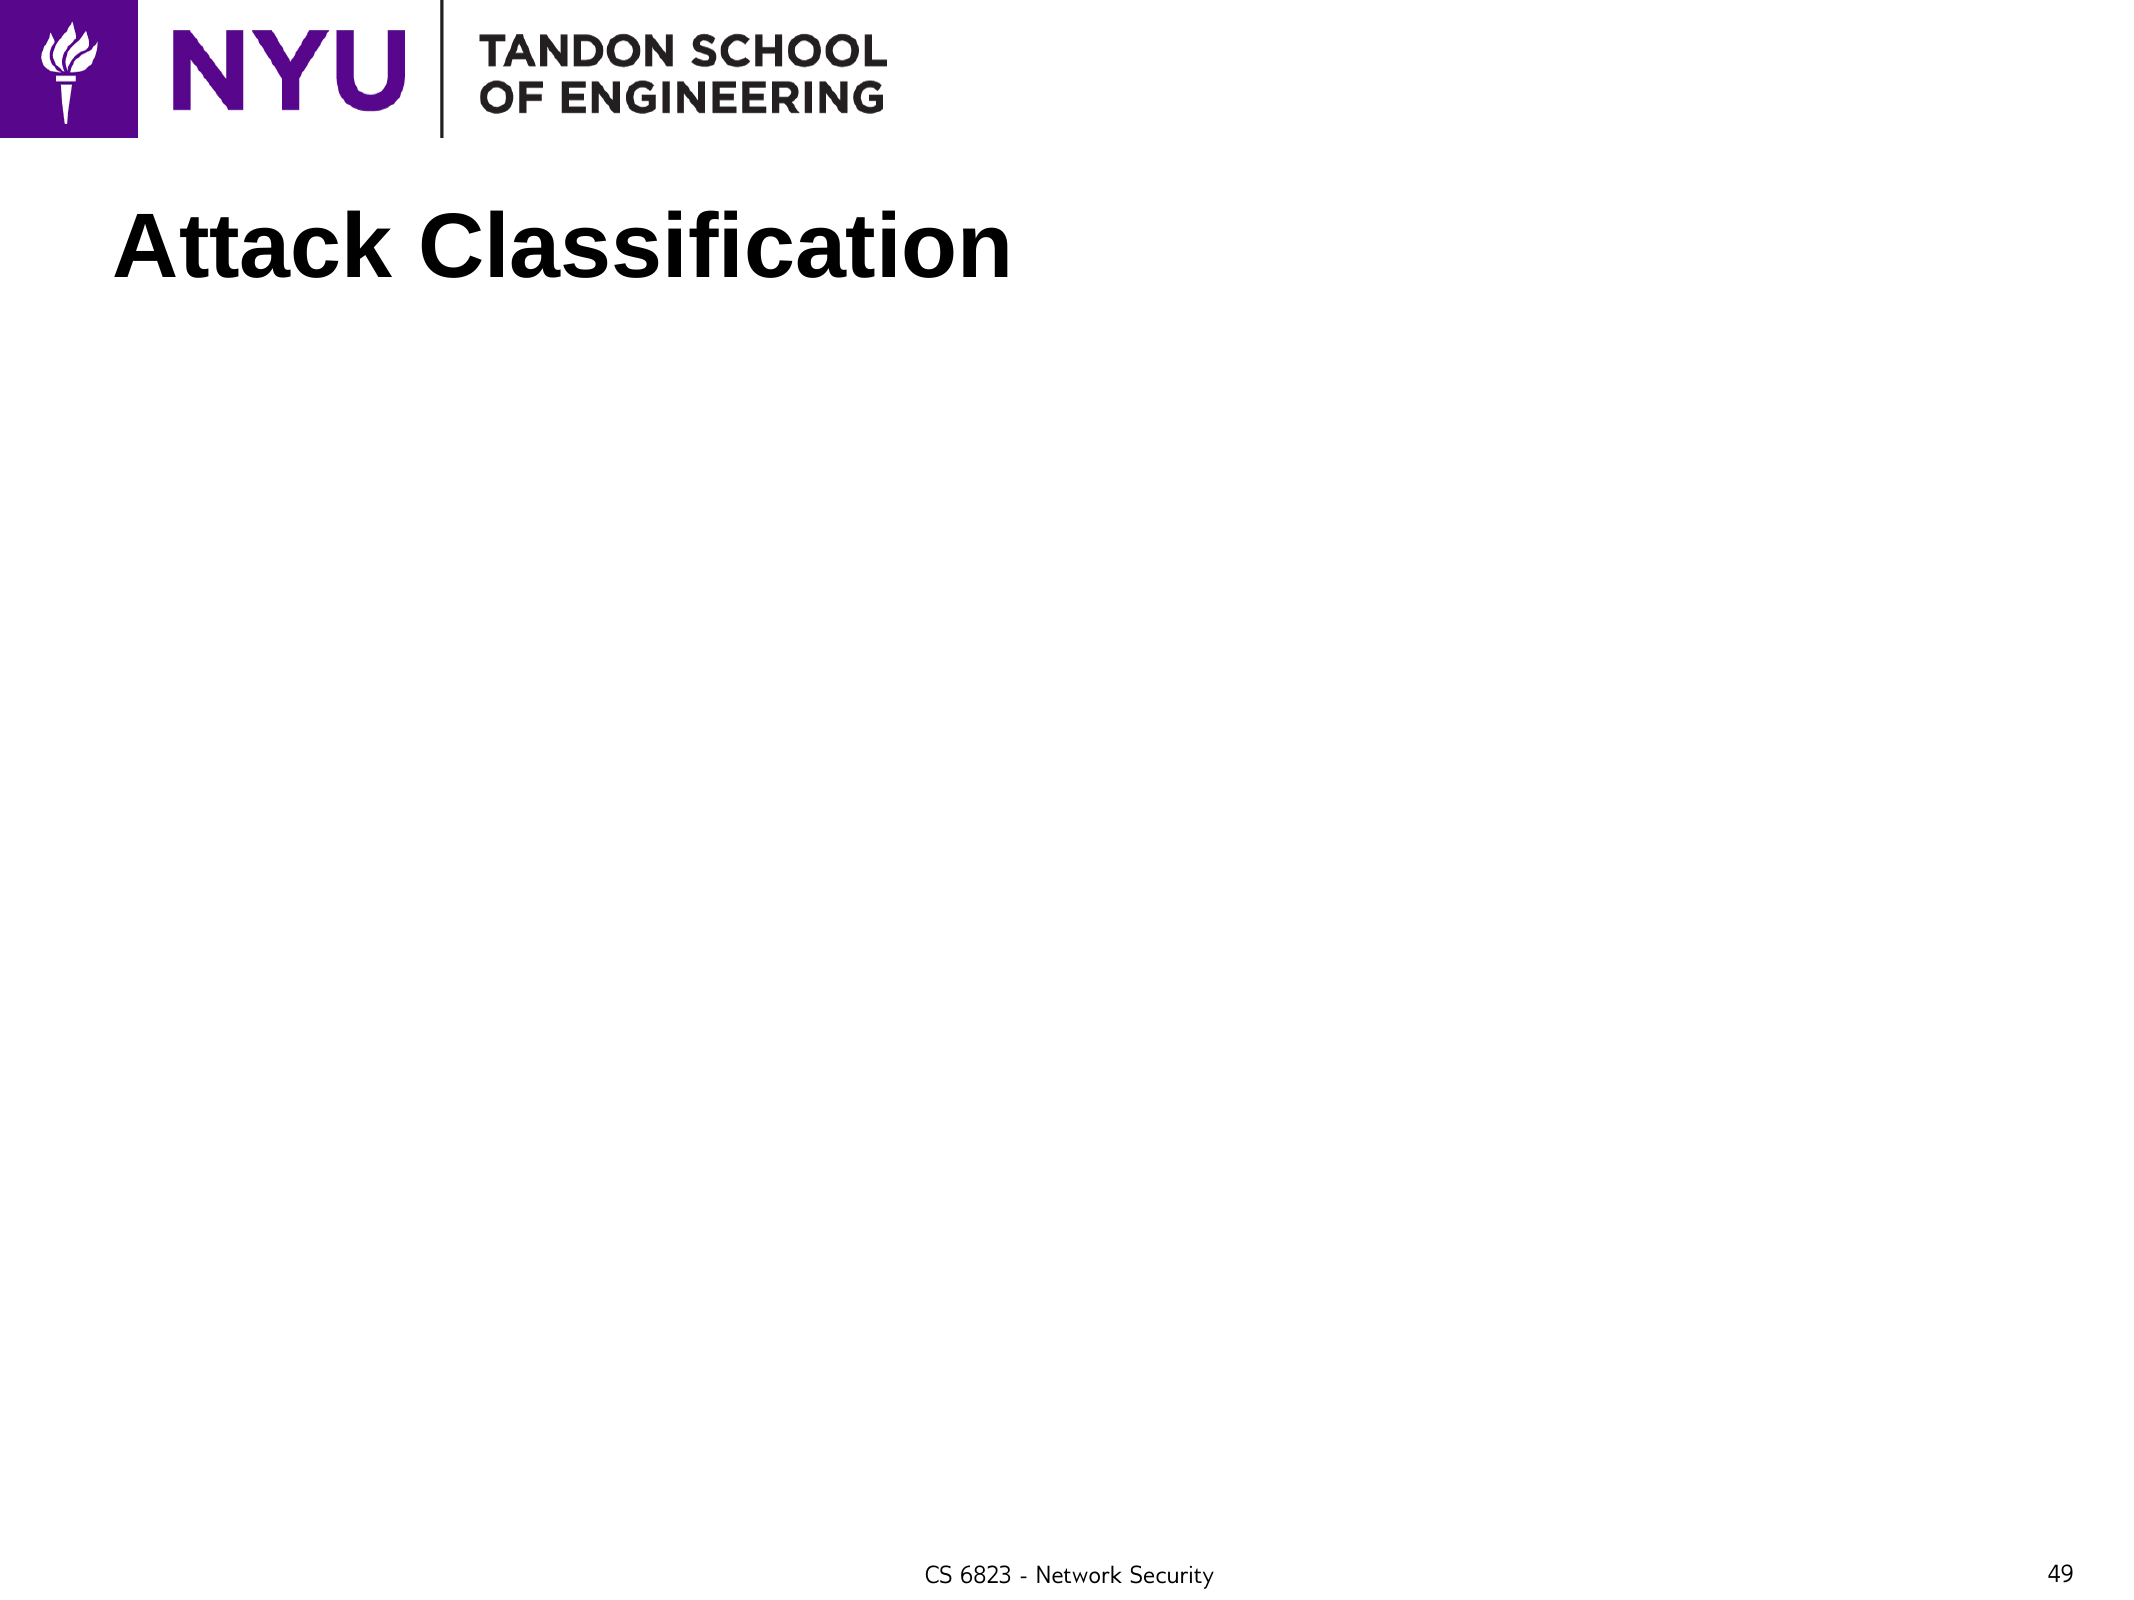

# Attack Classification
Network based attack
Taking advantage of a vulnerability in a network resource in order to gain privileged access to resources. (example – netbios vulnerabilities on workstations, server application vulnerability.

Client Side Attack
Taking advantage of a vulnerability in software loaded and used by an ‘end user’ in order to gain privileged access. (example – web browser vulnerabilities, pdf reader)
49